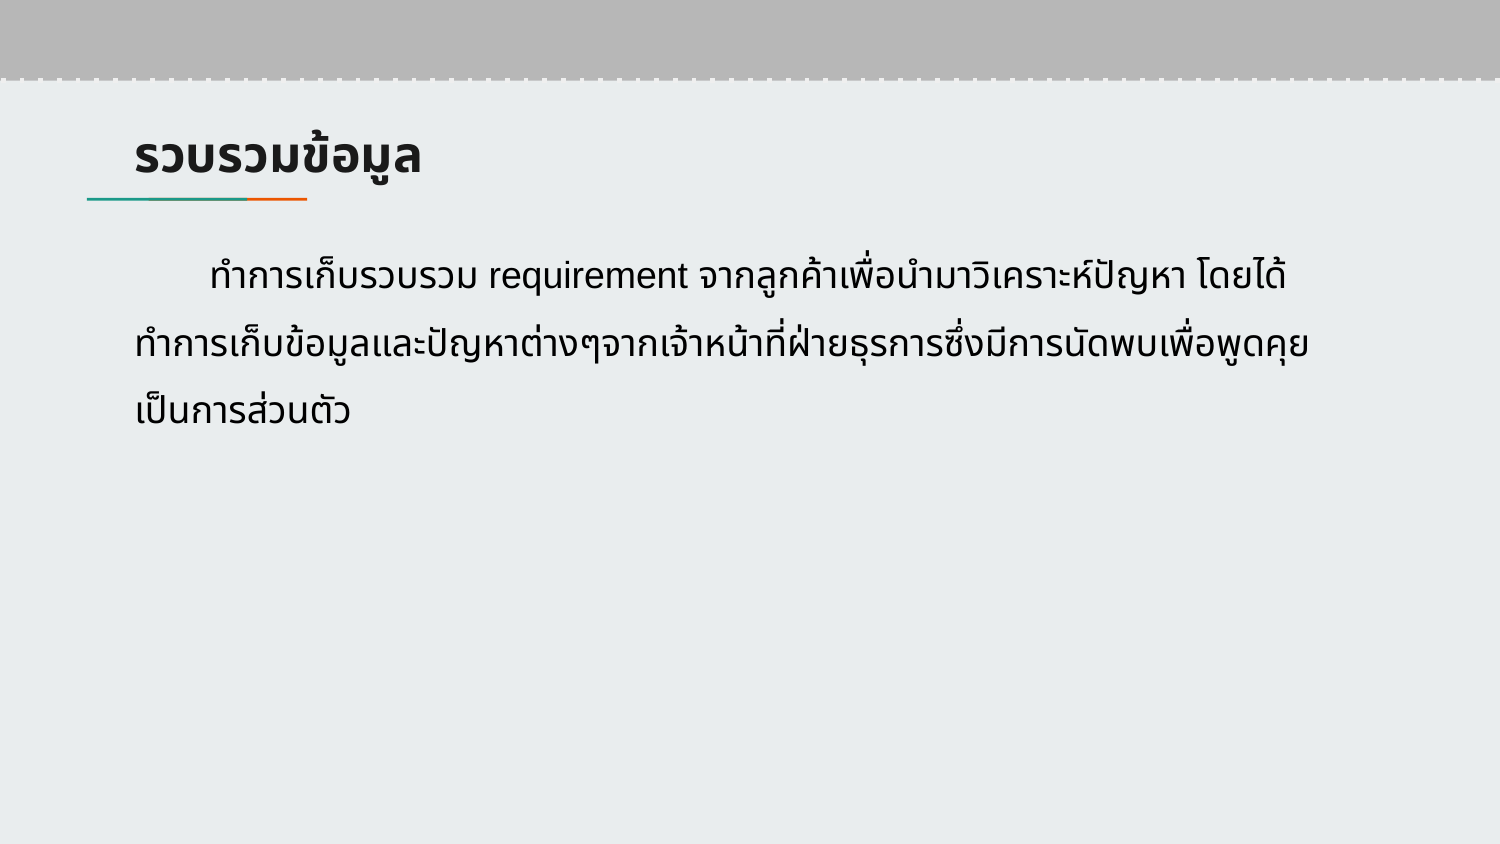

# รวบรวมข้อมูล
ทำการเก็บรวบรวม requirement จากลูกค้าเพื่อนำมาวิเคราะห์ปัญหา โดยได้ทำการเก็บข้อมูลและปัญหาต่างๆจากเจ้าหน้าที่ฝ่ายธุรการซึ่งมีการนัดพบเพื่อพูดคุยเป็นการส่วนตัว